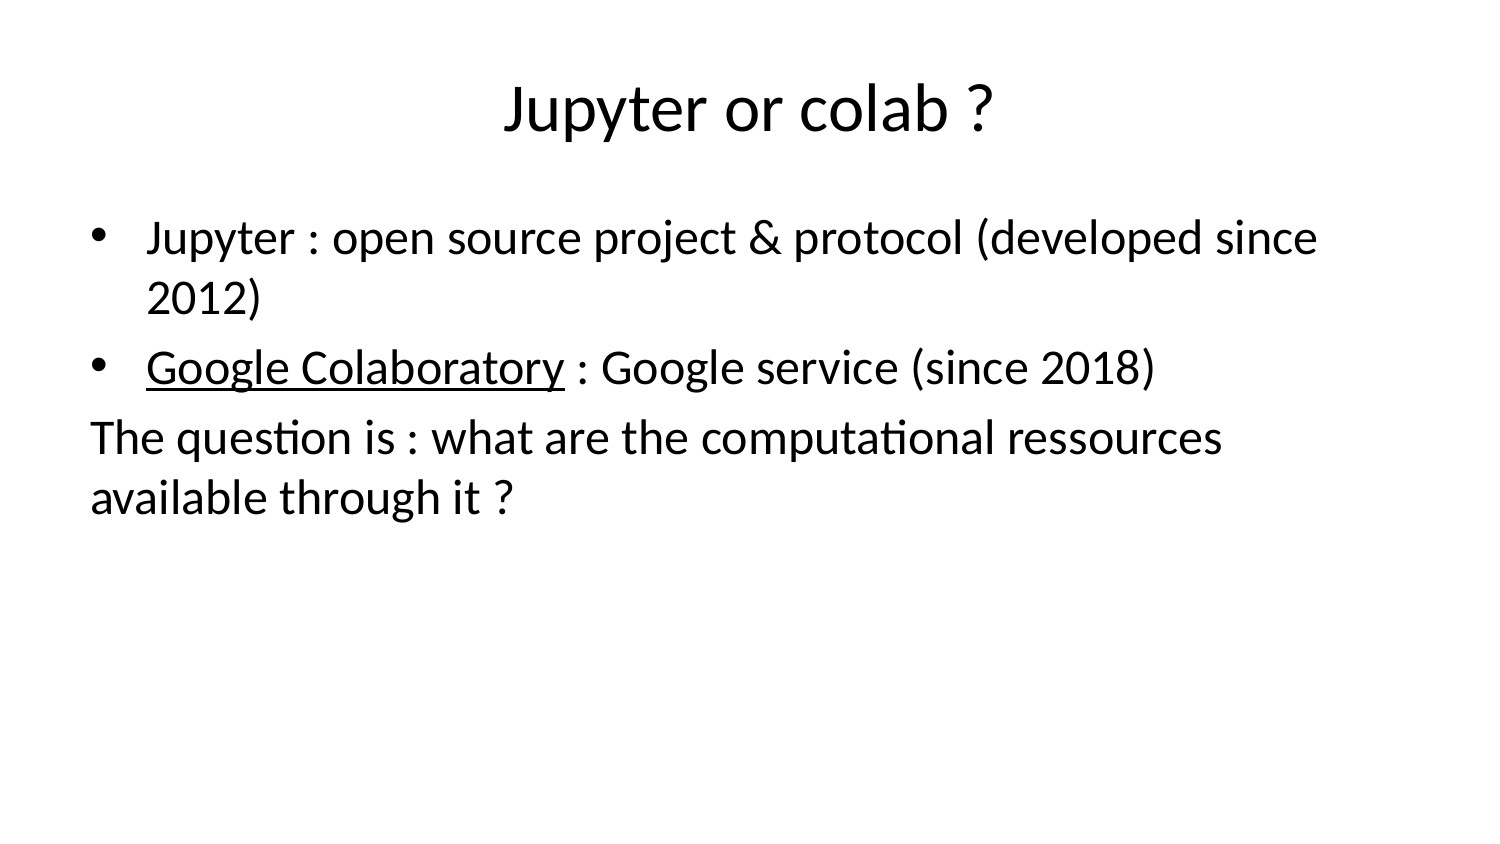

# Jupyter or colab ?
Jupyter : open source project & protocol (developed since 2012)
Google Colaboratory : Google service (since 2018)
The question is : what are the computational ressources available through it ?